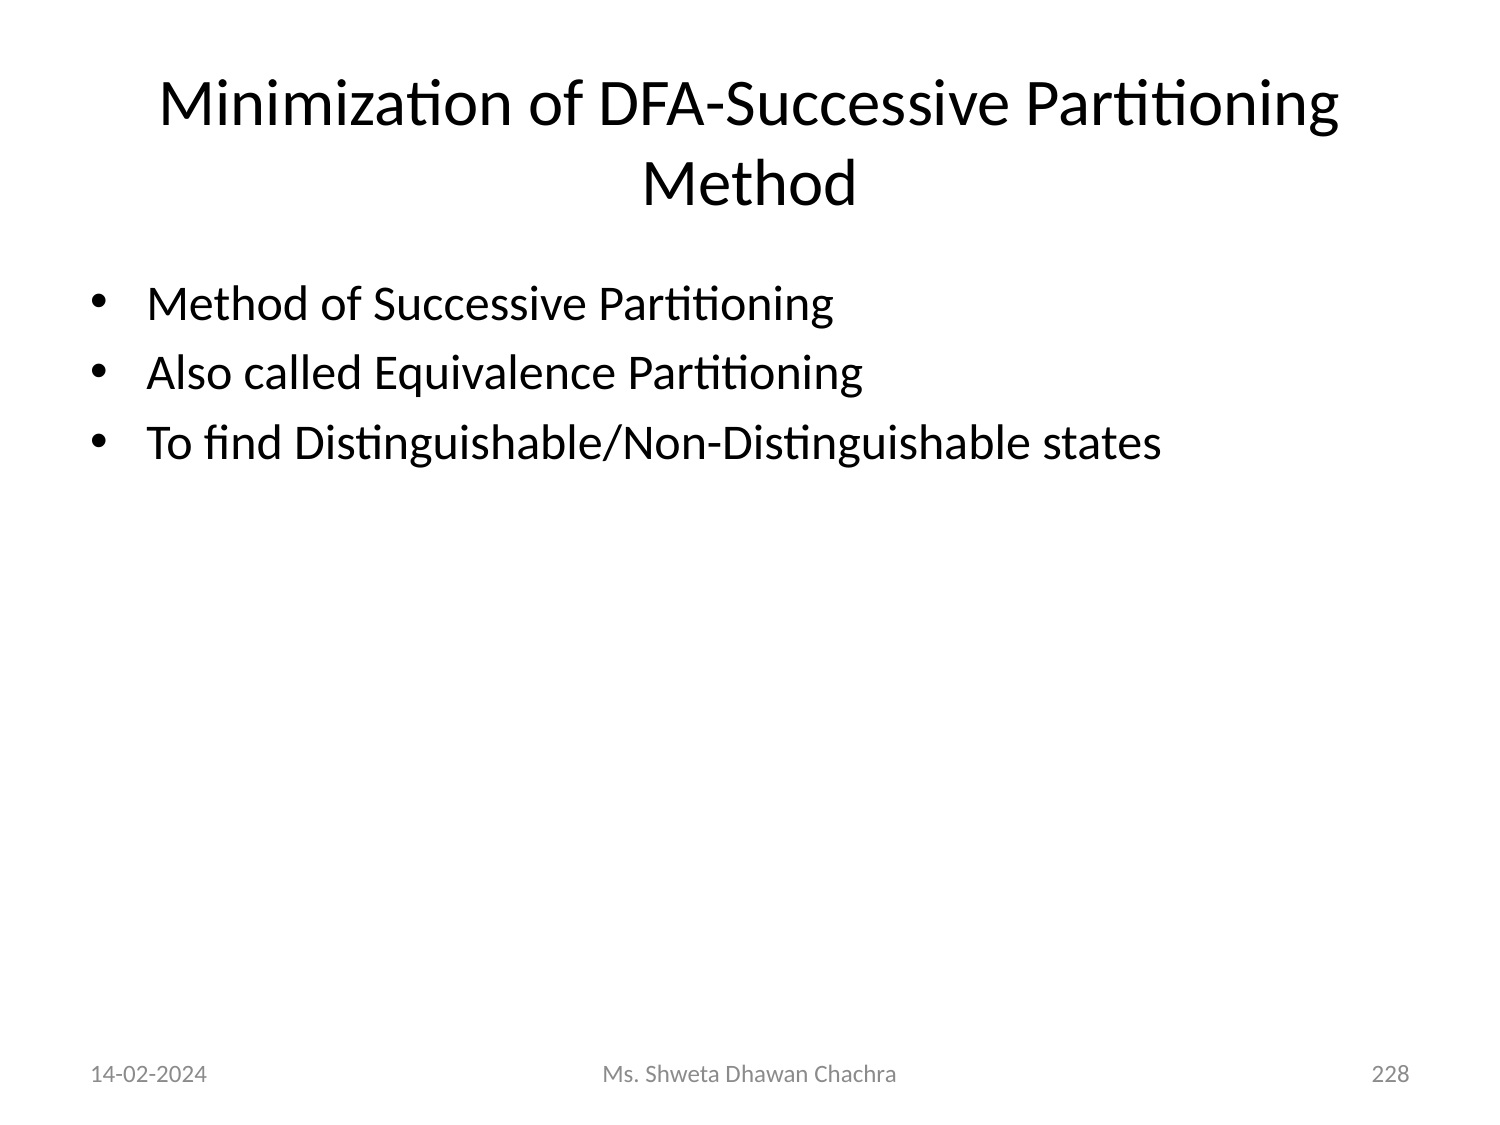

# Minimization of DFA-Successive Partitioning Method
Method of Successive Partitioning
Also called Equivalence Partitioning
To find Distinguishable/Non-Distinguishable states
14-02-2024
Ms. Shweta Dhawan Chachra
228